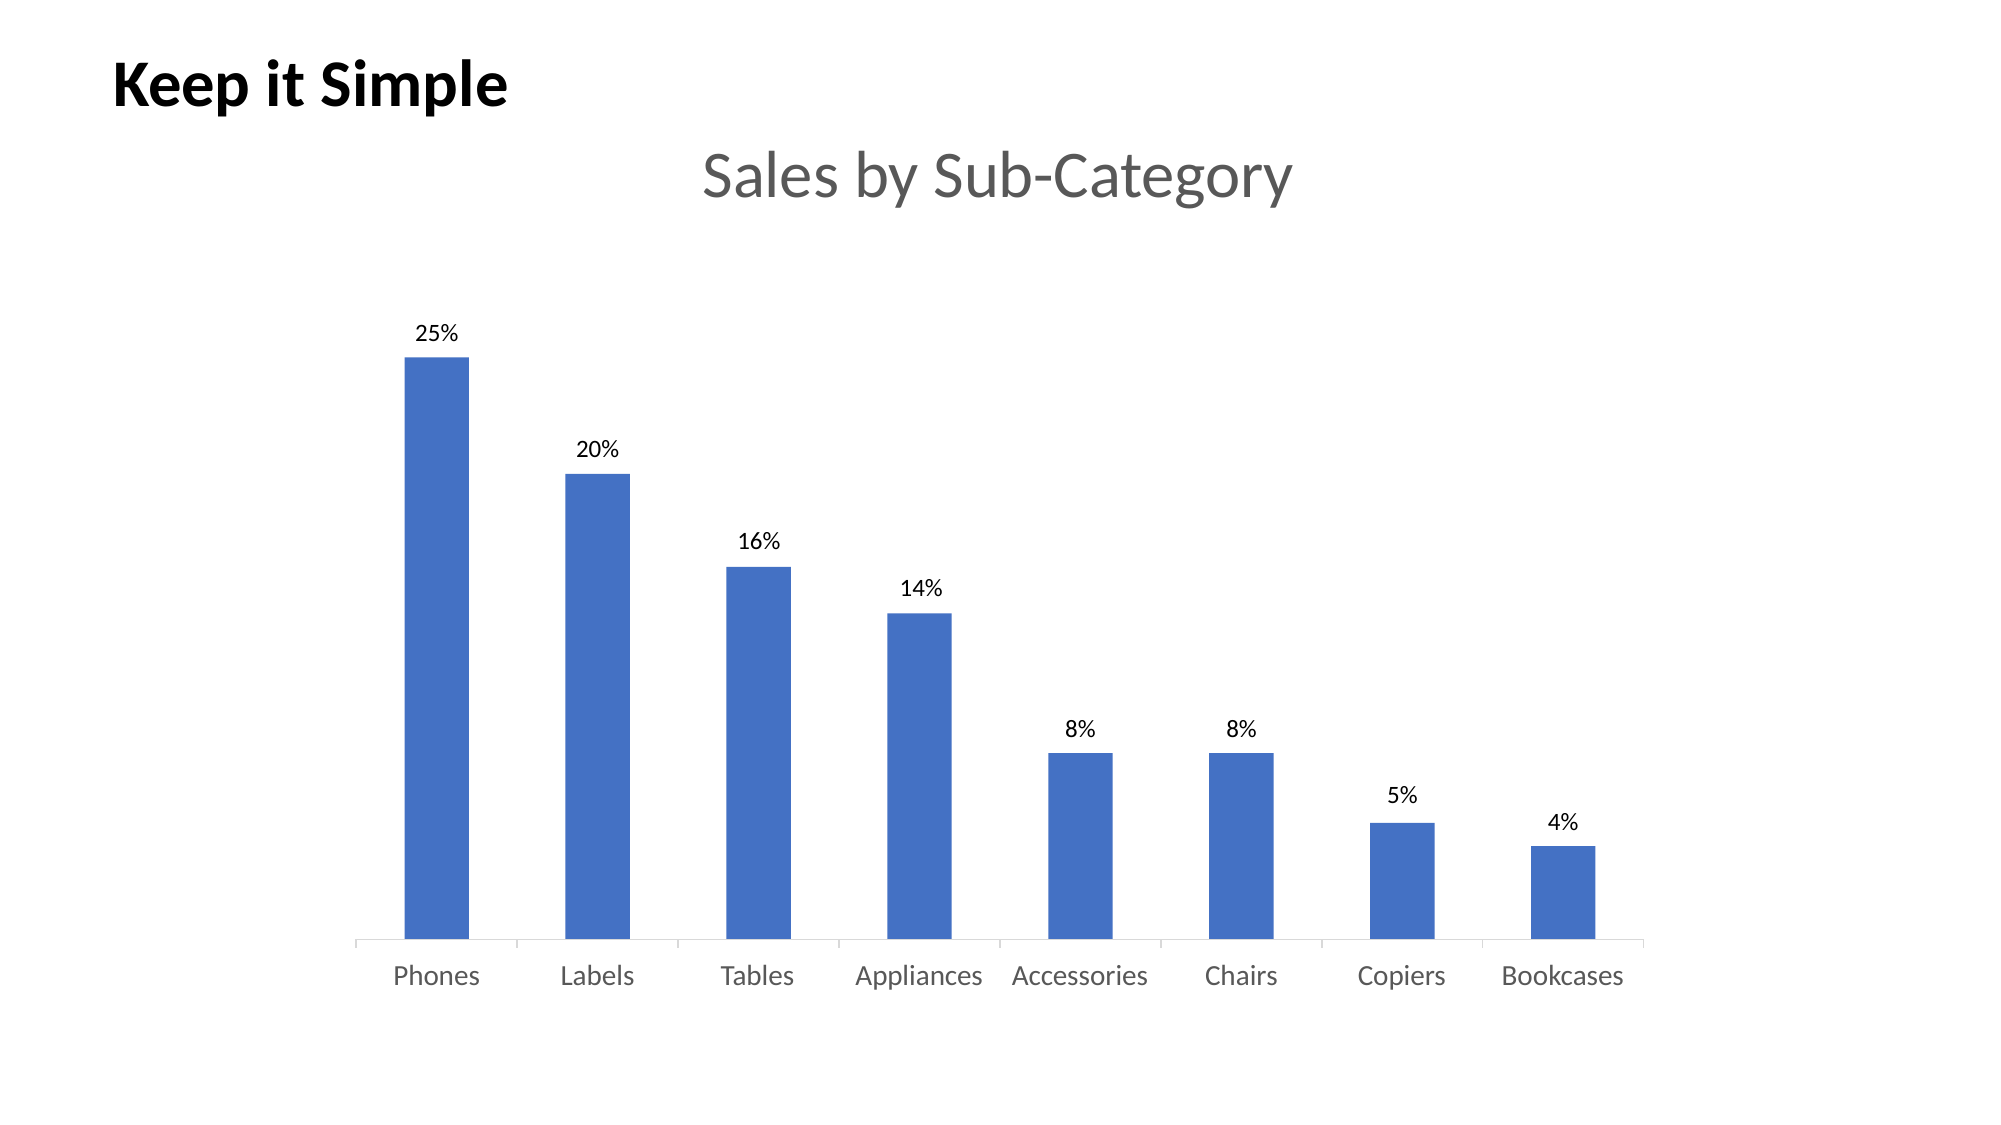

# Keep it Simple
Sales by Sub-Category
25%

20%

16%
14%
8%
8%
5%
4%
Phones
Labels
Tables
Appliances
Accessories
Chairs
Copiers
Bookcases